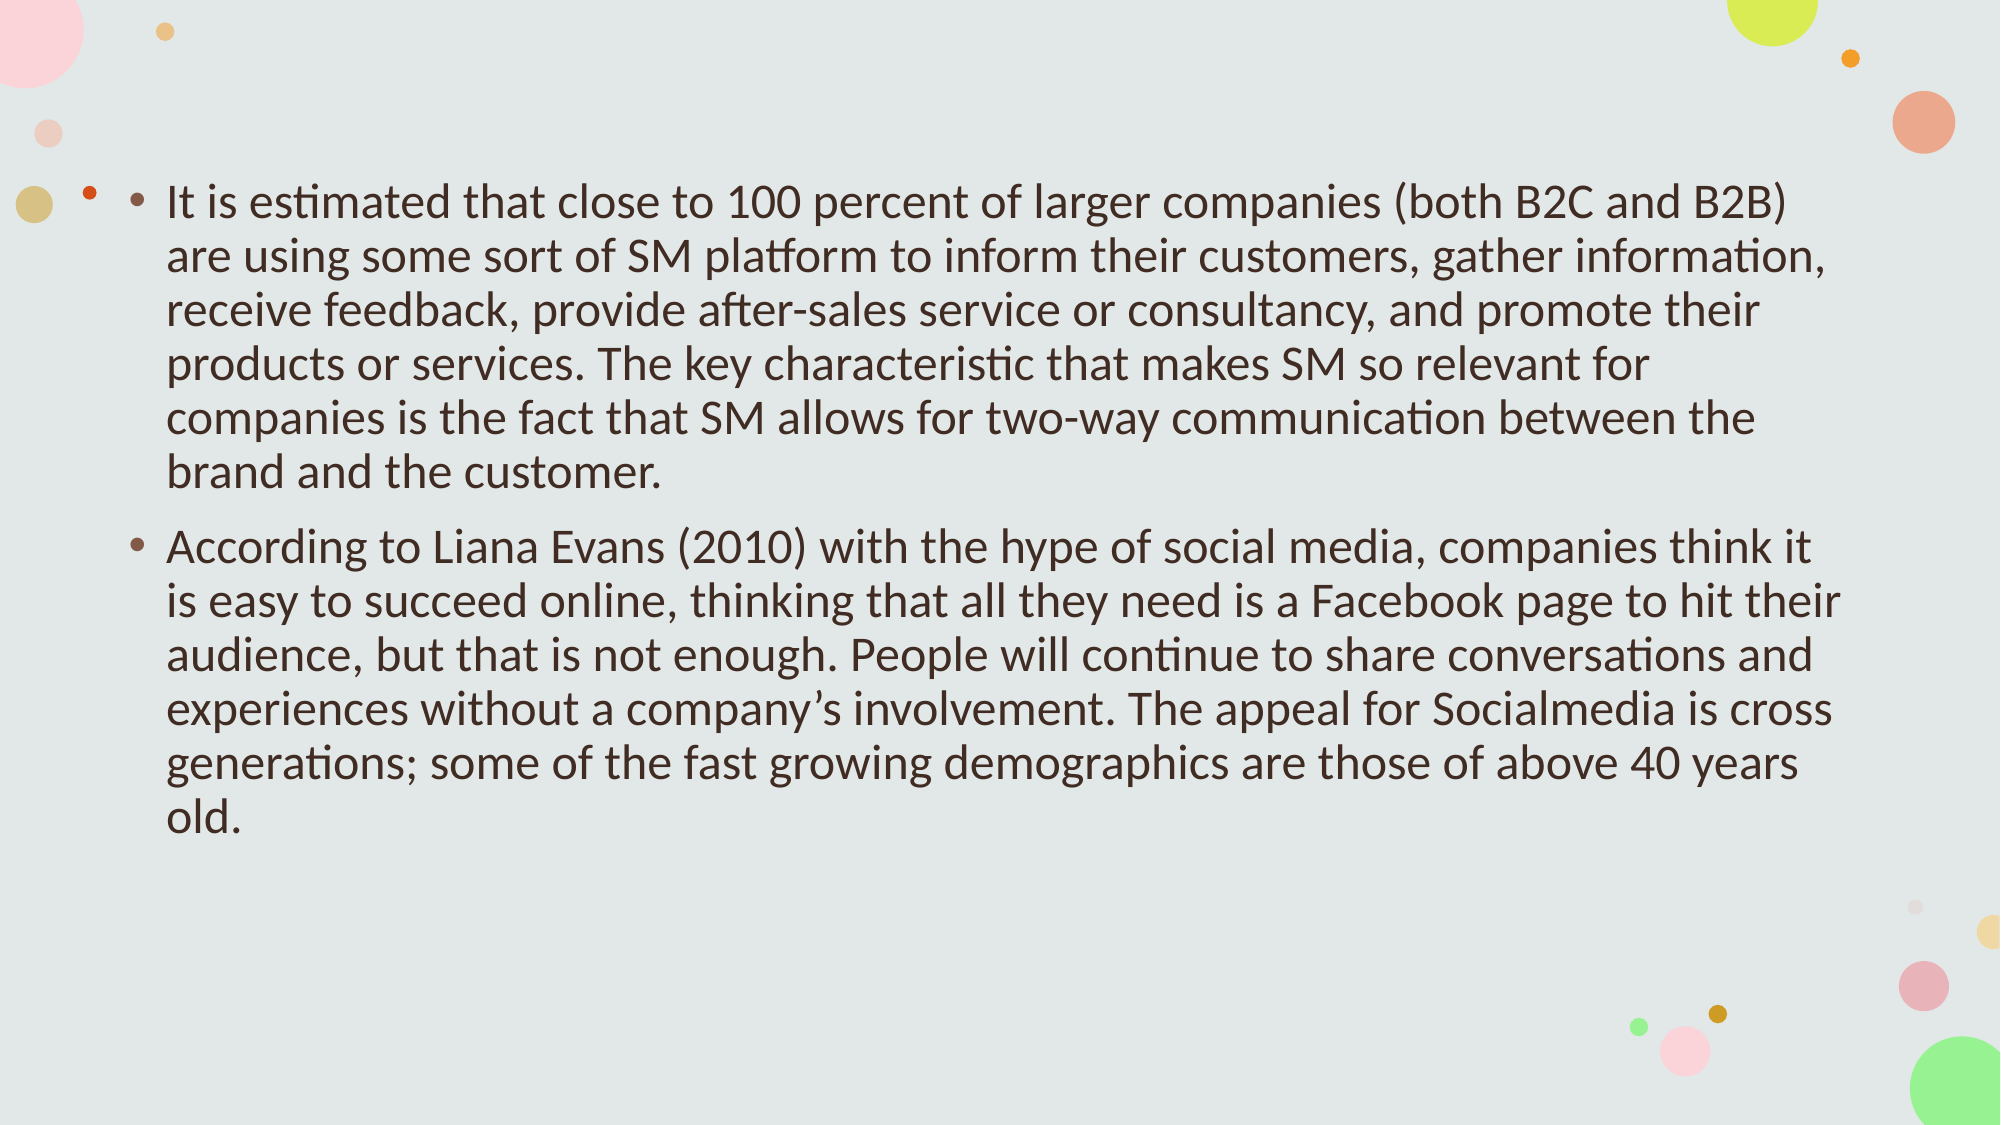

It is estimated that close to 100 percent of larger companies (both B2C and B2B) are using some sort of SM platform to inform their customers, gather information, receive feedback, provide after-sales service or consultancy, and promote their products or services. The key characteristic that makes SM so relevant for companies is the fact that SM allows for two-way communication between the brand and the customer.
According to Liana Evans (2010) with the hype of social media, companies think it is easy to succeed online, thinking that all they need is a Facebook page to hit their audience, but that is not enough. People will continue to share conversations and experiences without a company’s involvement. The appeal for Socialmedia is cross generations; some of the fast growing demographics are those of above 40 years old.